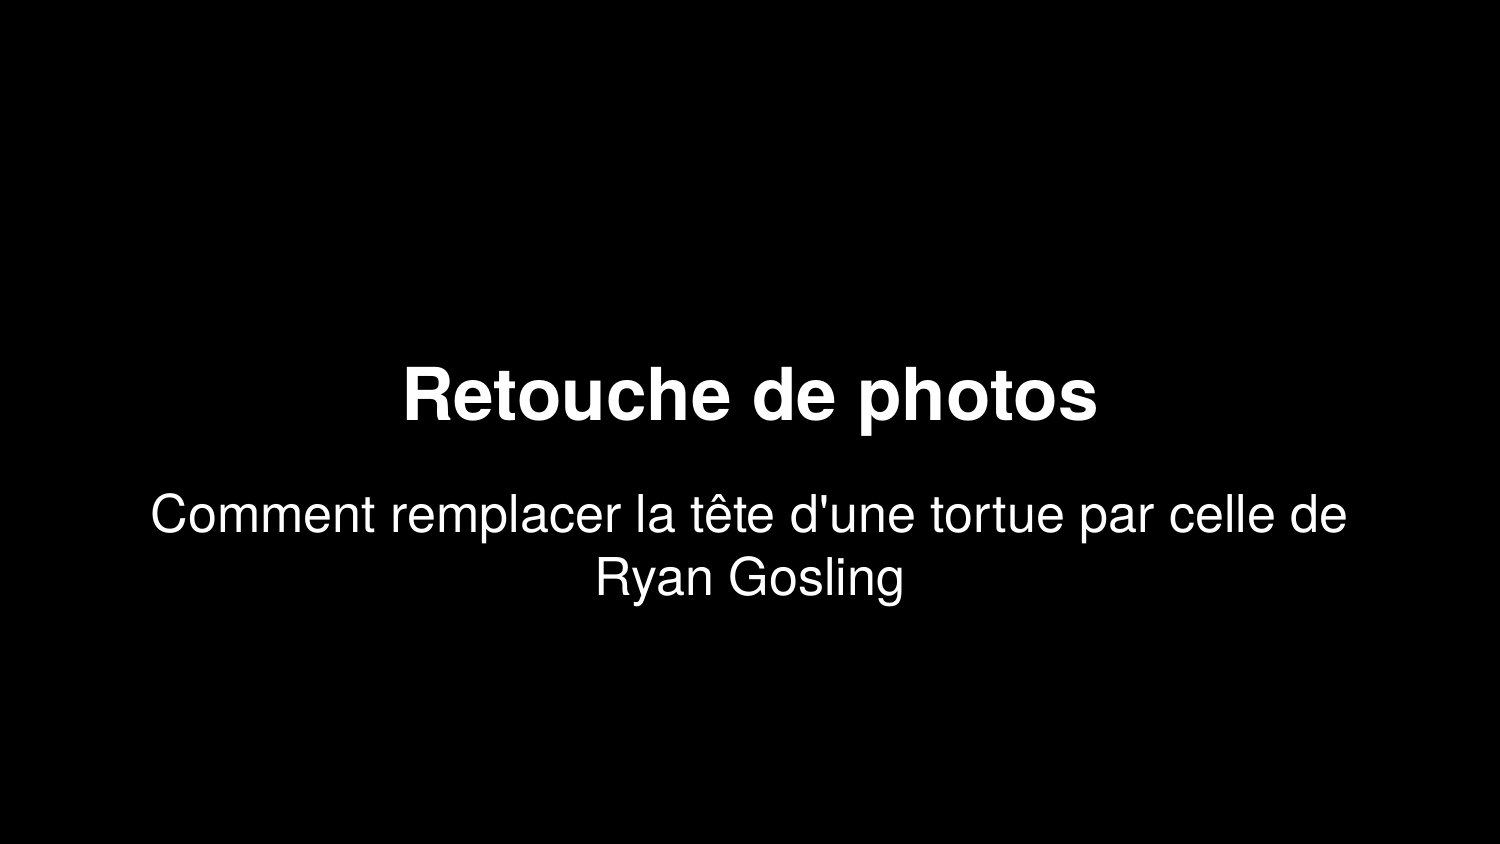

Retouche de photos
Comment remplacer la tête d'une tortue par celle de Ryan Gosling